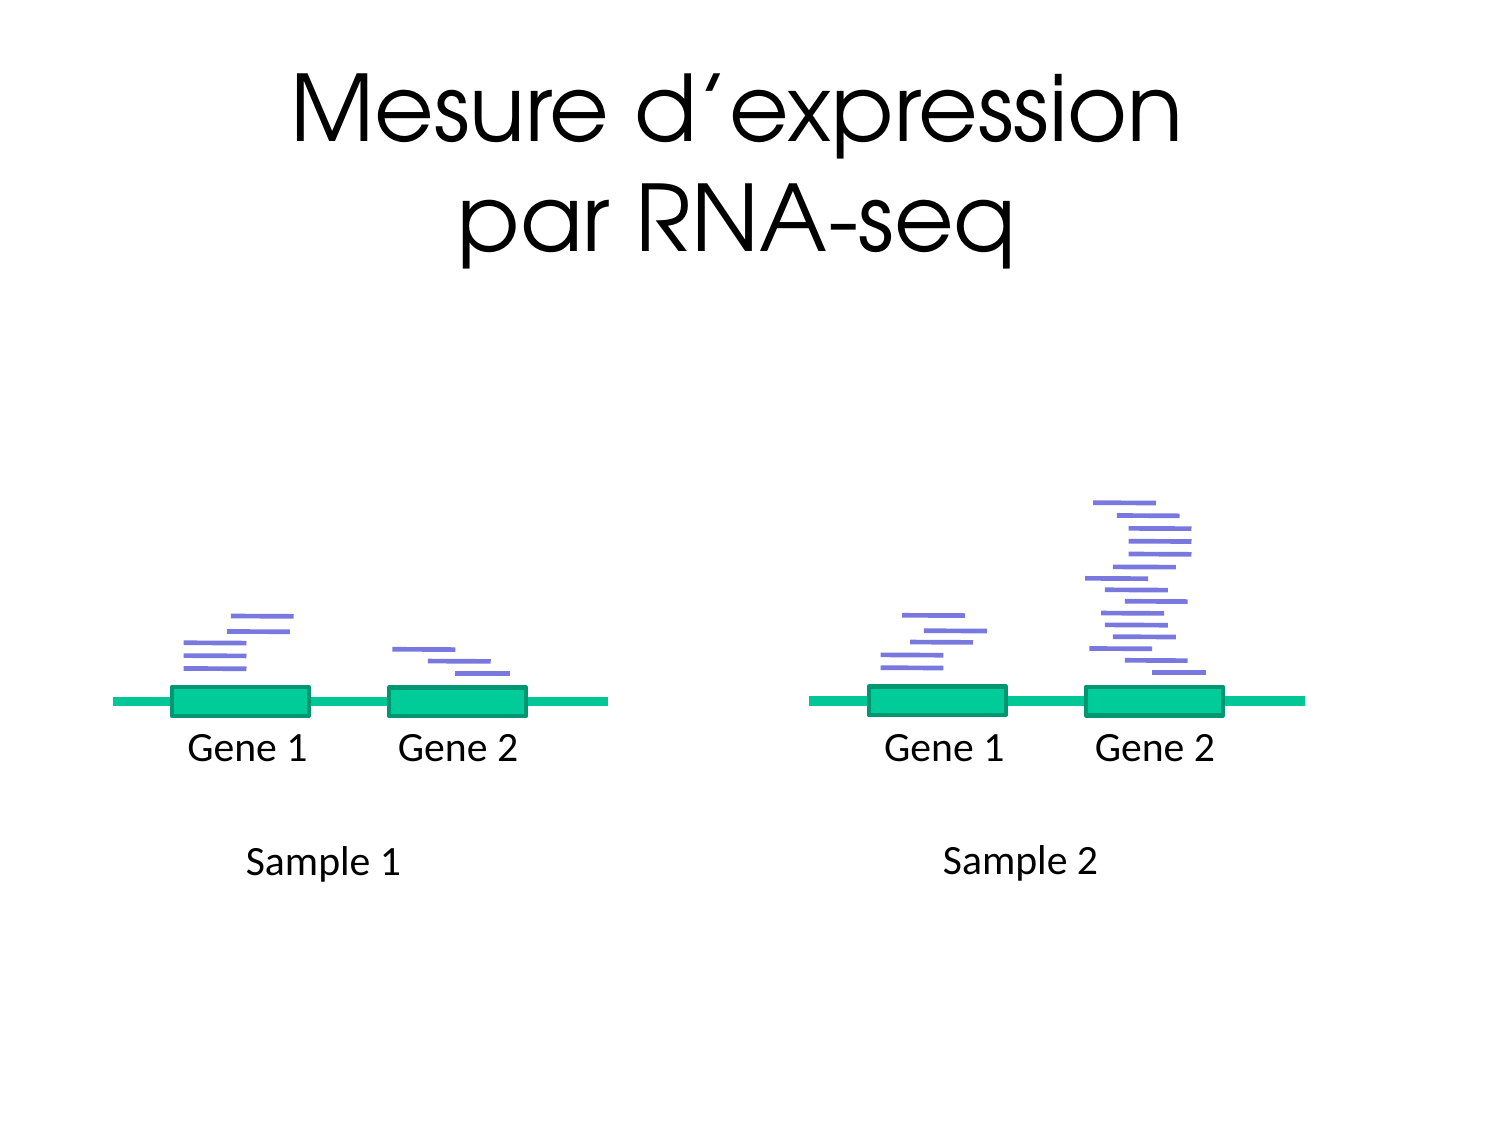

# Mesure d’expression par RNA-seq

Gene 1
Gene 2
Gene 1
Gene 2
Sample 2
Sample 1